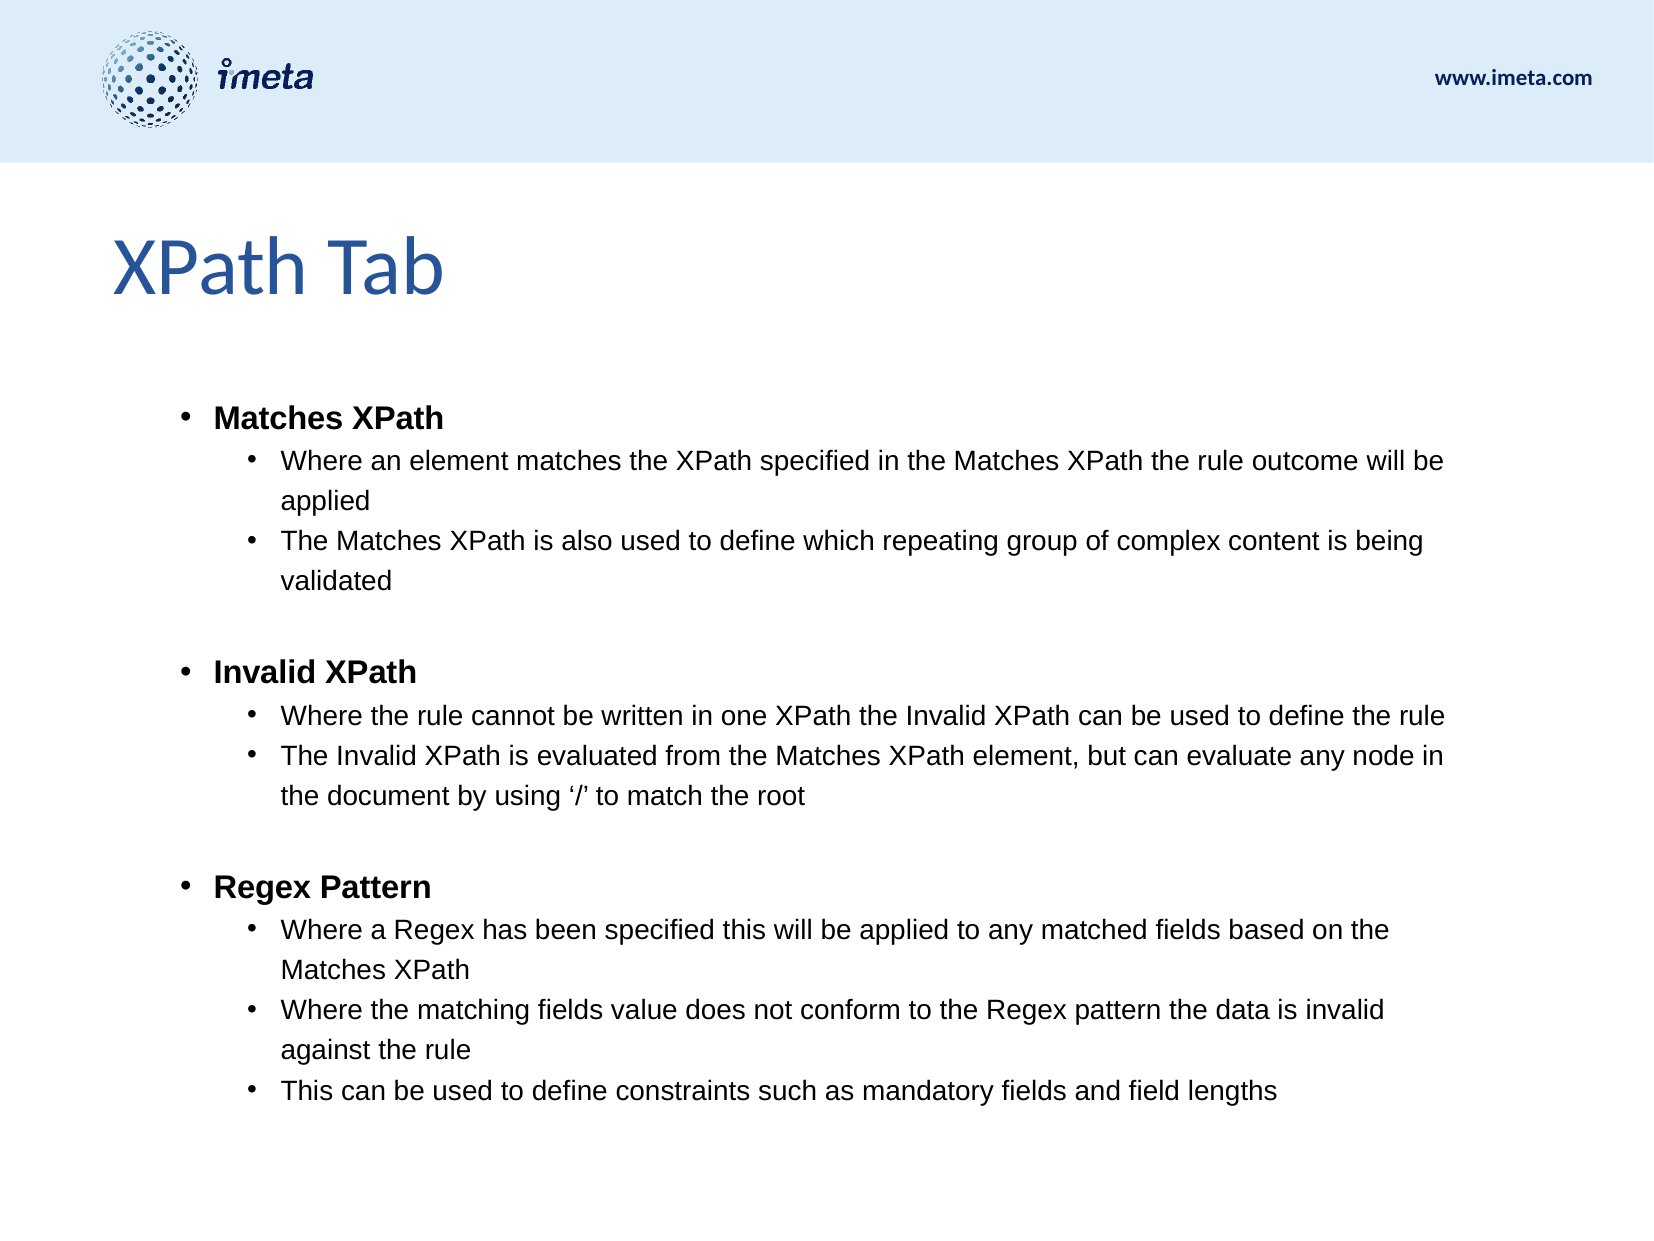

# XPath Tab
Matches XPath
Where an element matches the XPath specified in the Matches XPath the rule outcome will be applied
The Matches XPath is also used to define which repeating group of complex content is being validated

Invalid XPath
Where the rule cannot be written in one XPath the Invalid XPath can be used to define the rule
The Invalid XPath is evaluated from the Matches XPath element, but can evaluate any node in the document by using ‘/’ to match the root

Regex Pattern
Where a Regex has been specified this will be applied to any matched fields based on the Matches XPath
Where the matching fields value does not conform to the Regex pattern the data is invalid against the rule
This can be used to define constraints such as mandatory fields and field lengths